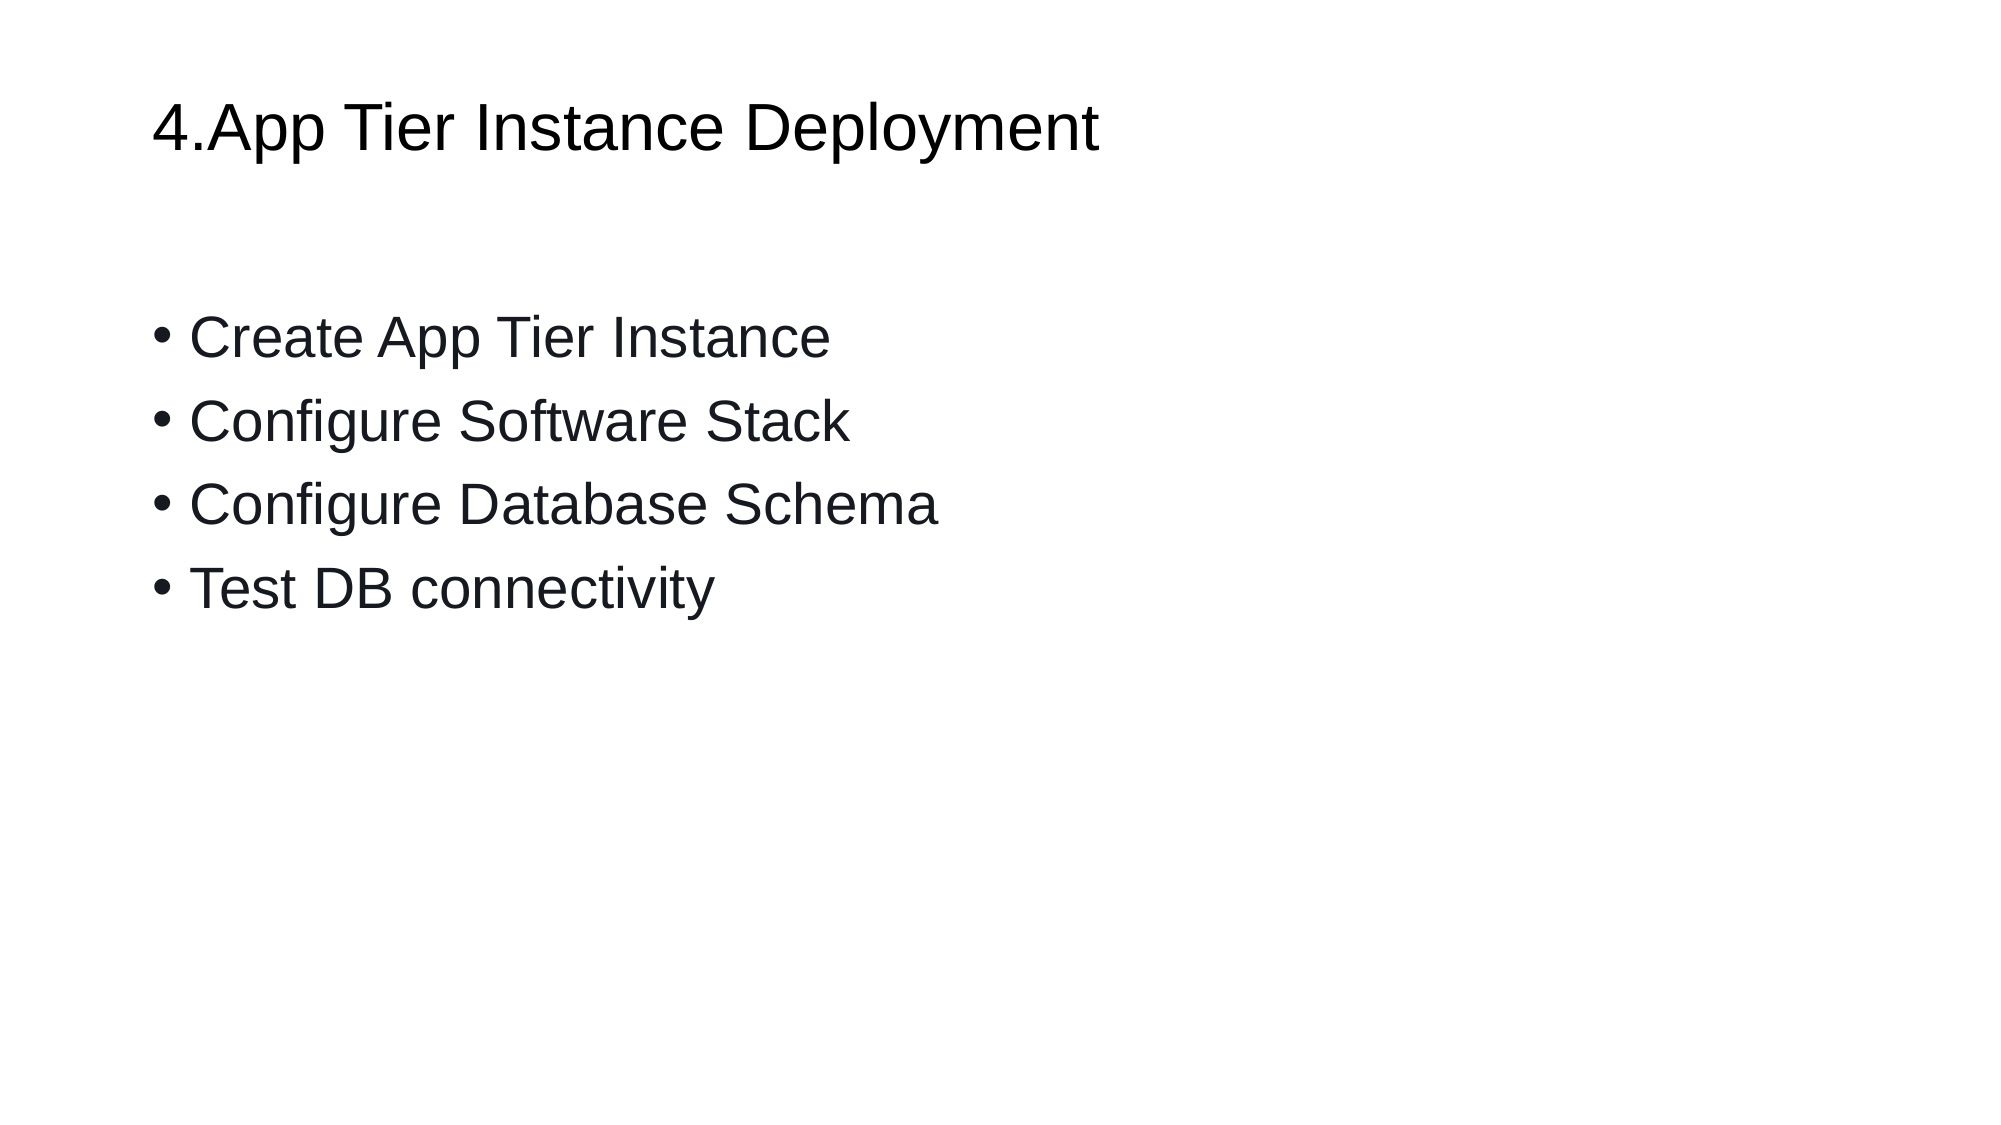

# 4.App Tier Instance Deployment
Create App Tier Instance
Configure Software Stack
Configure Database Schema
Test DB connectivity